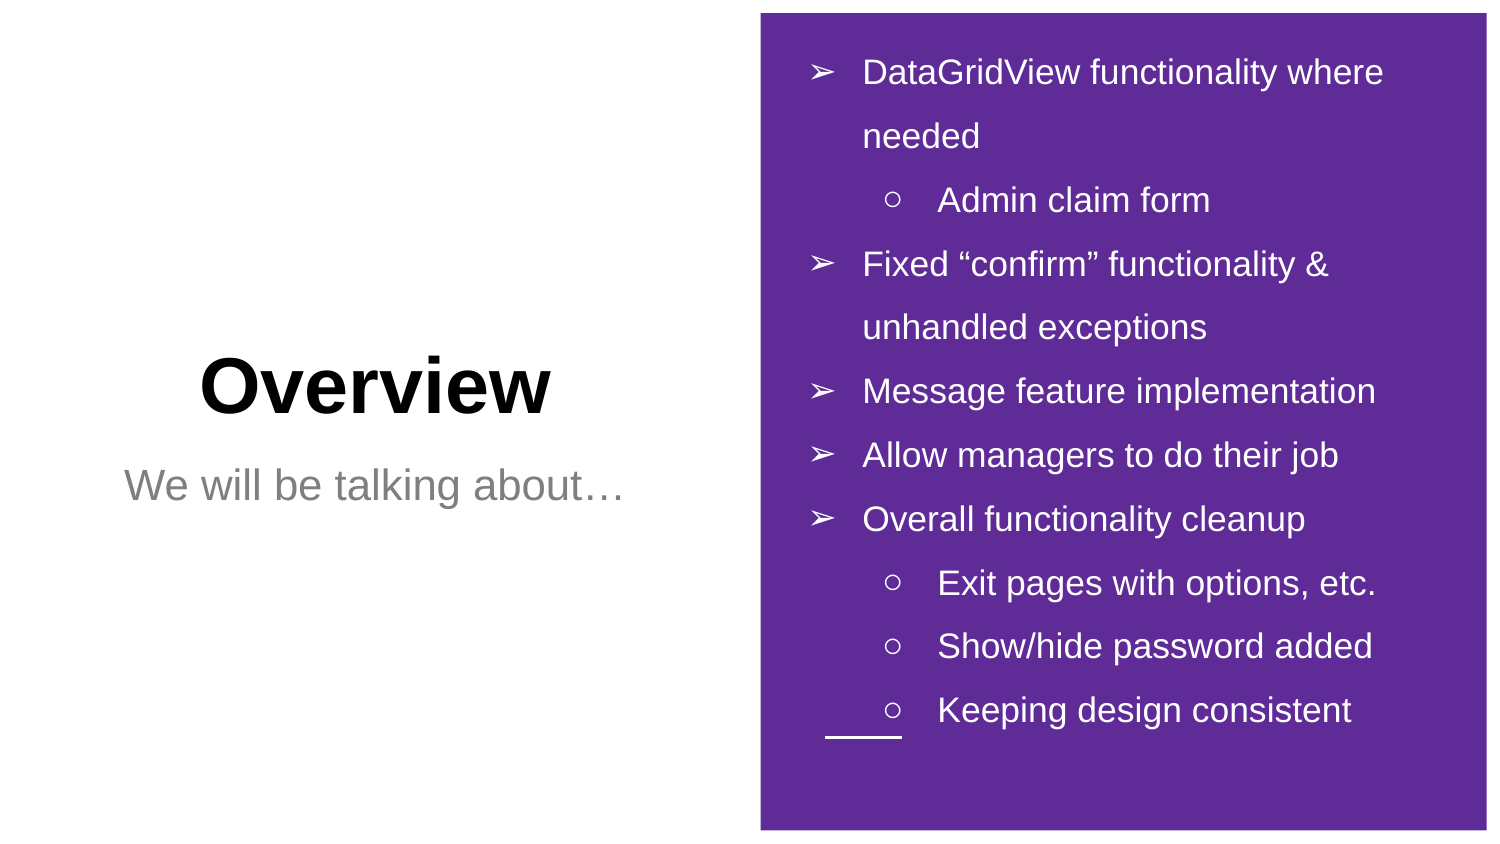

DataGridView functionality where needed
Admin claim form
Fixed “confirm” functionality &  unhandled exceptions
Message feature implementation
Allow managers to do their job
Overall functionality cleanup
Exit pages with options, etc.
Show/hide password added
Keeping design consistent

# Overview
We will be talking about…